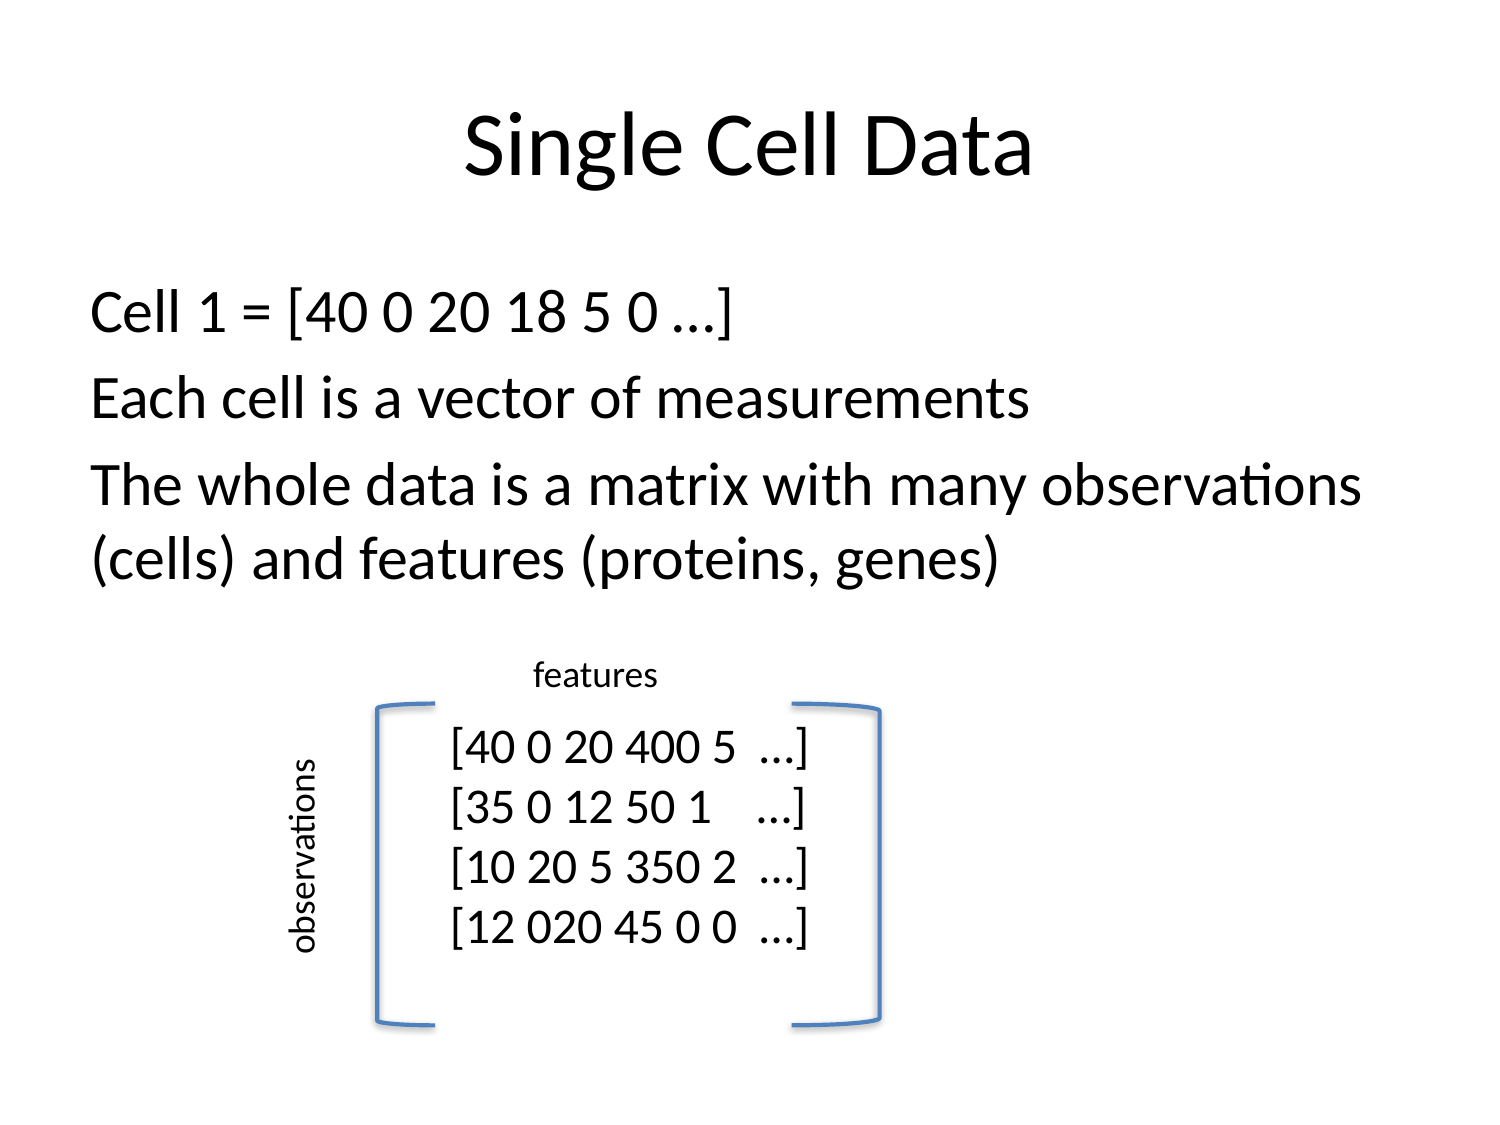

# Single Cell Data
Cell 1 = [40 0 20 18 5 0 …]
Each cell is a vector of measurements
The whole data is a matrix with many observations (cells) and features (proteins, genes)

features

[40 0 20 400 5  …]
[35 0 12 50 1    …]
[10 20 5 350 2  …]
[12 020 45 0 0  …]

observations